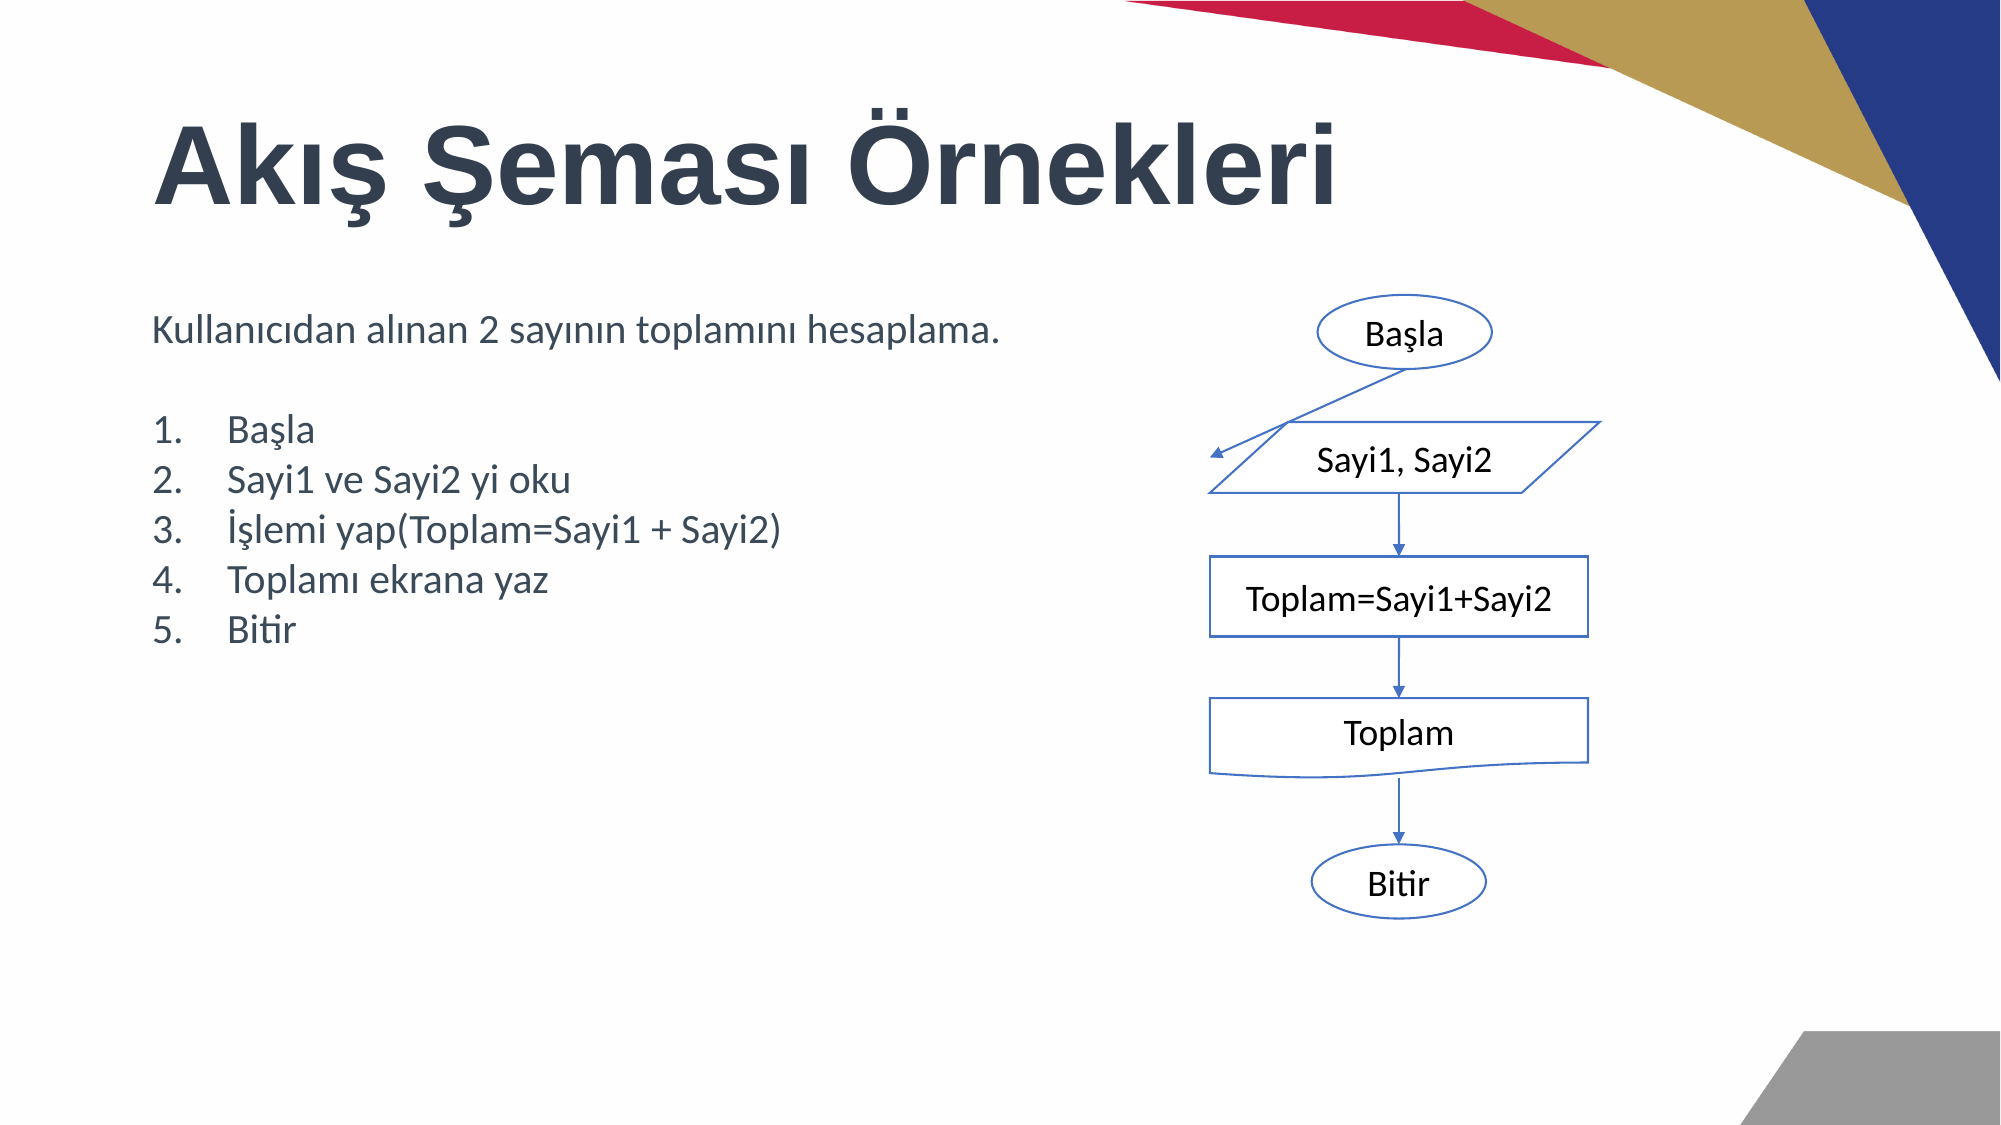

# Akış Şeması Örnekleri

Kullanıcıdan alınan 2 sayının toplamını hesaplama.

Başla
Sayi1 ve Sayi2 yi oku
İşlemi yap(Toplam=Sayi1 + Sayi2)
Toplamı ekrana yaz
Bitir

Başla
Sayi1, Sayi2
Toplam=Sayi1+Sayi2
Toplam
Bitir